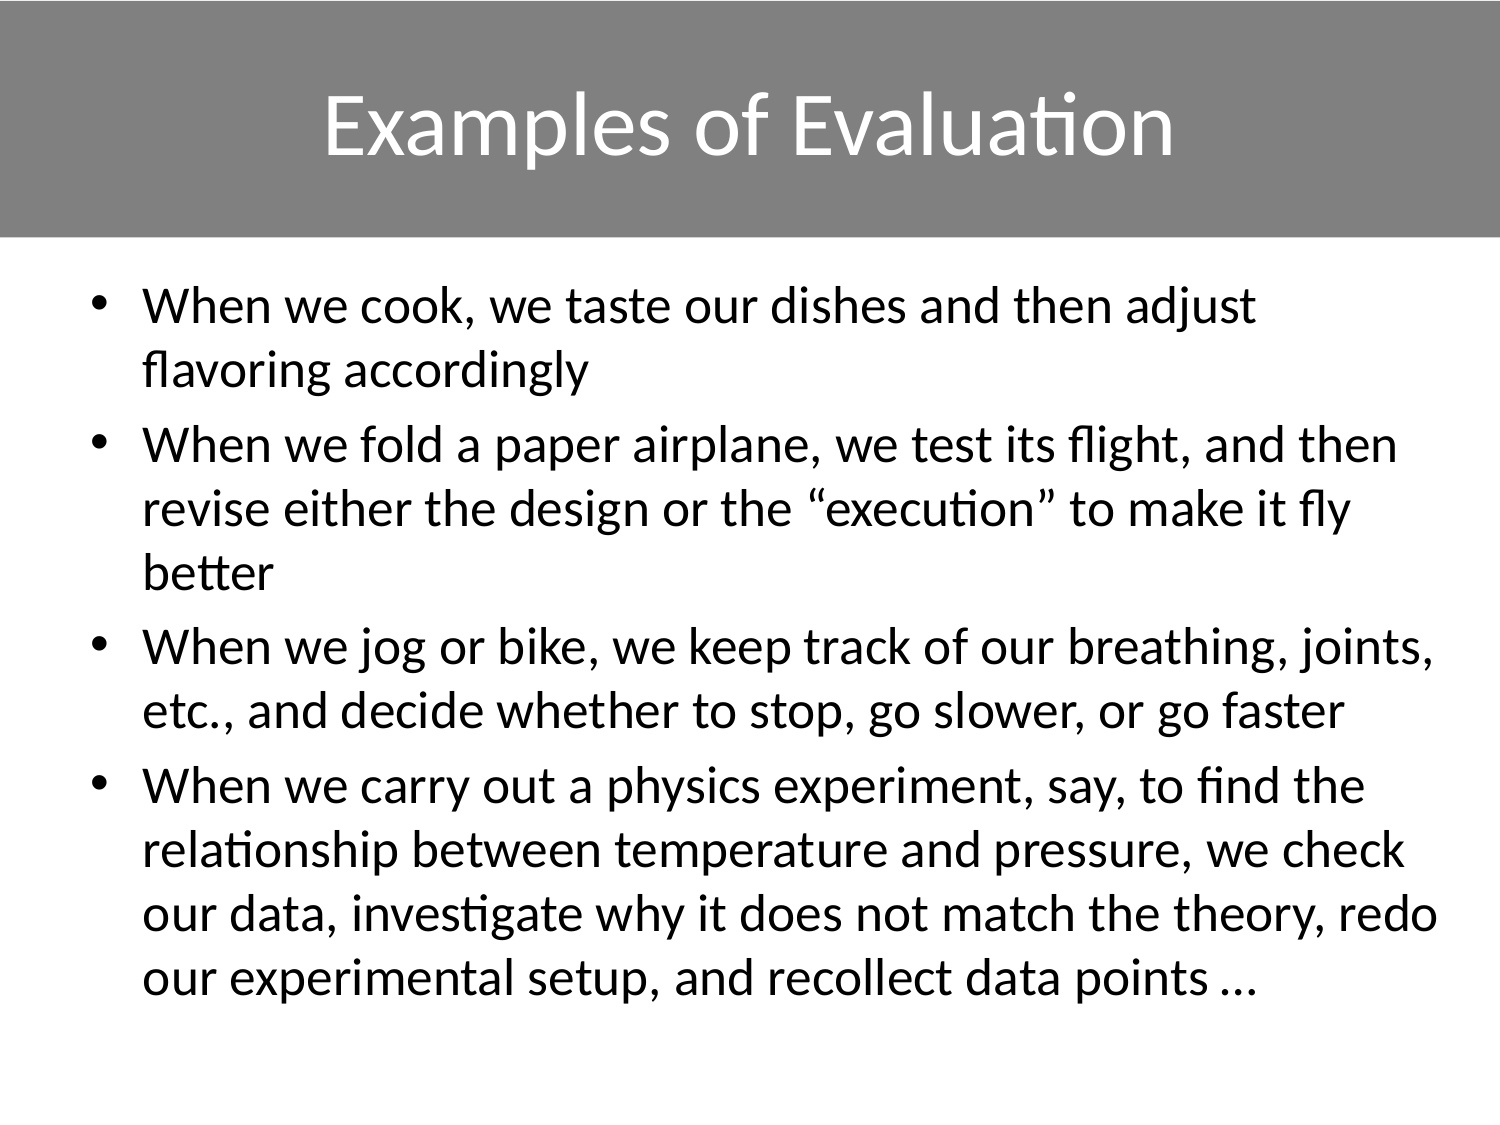

# Examples of Evaluation
When we cook, we taste our dishes and then adjust flavoring accordingly
When we fold a paper airplane, we test its flight, and then revise either the design or the “execution” to make it fly better
When we jog or bike, we keep track of our breathing, joints, etc., and decide whether to stop, go slower, or go faster
When we carry out a physics experiment, say, to find the relationship between temperature and pressure, we check our data, investigate why it does not match the theory, redo our experimental setup, and recollect data points …